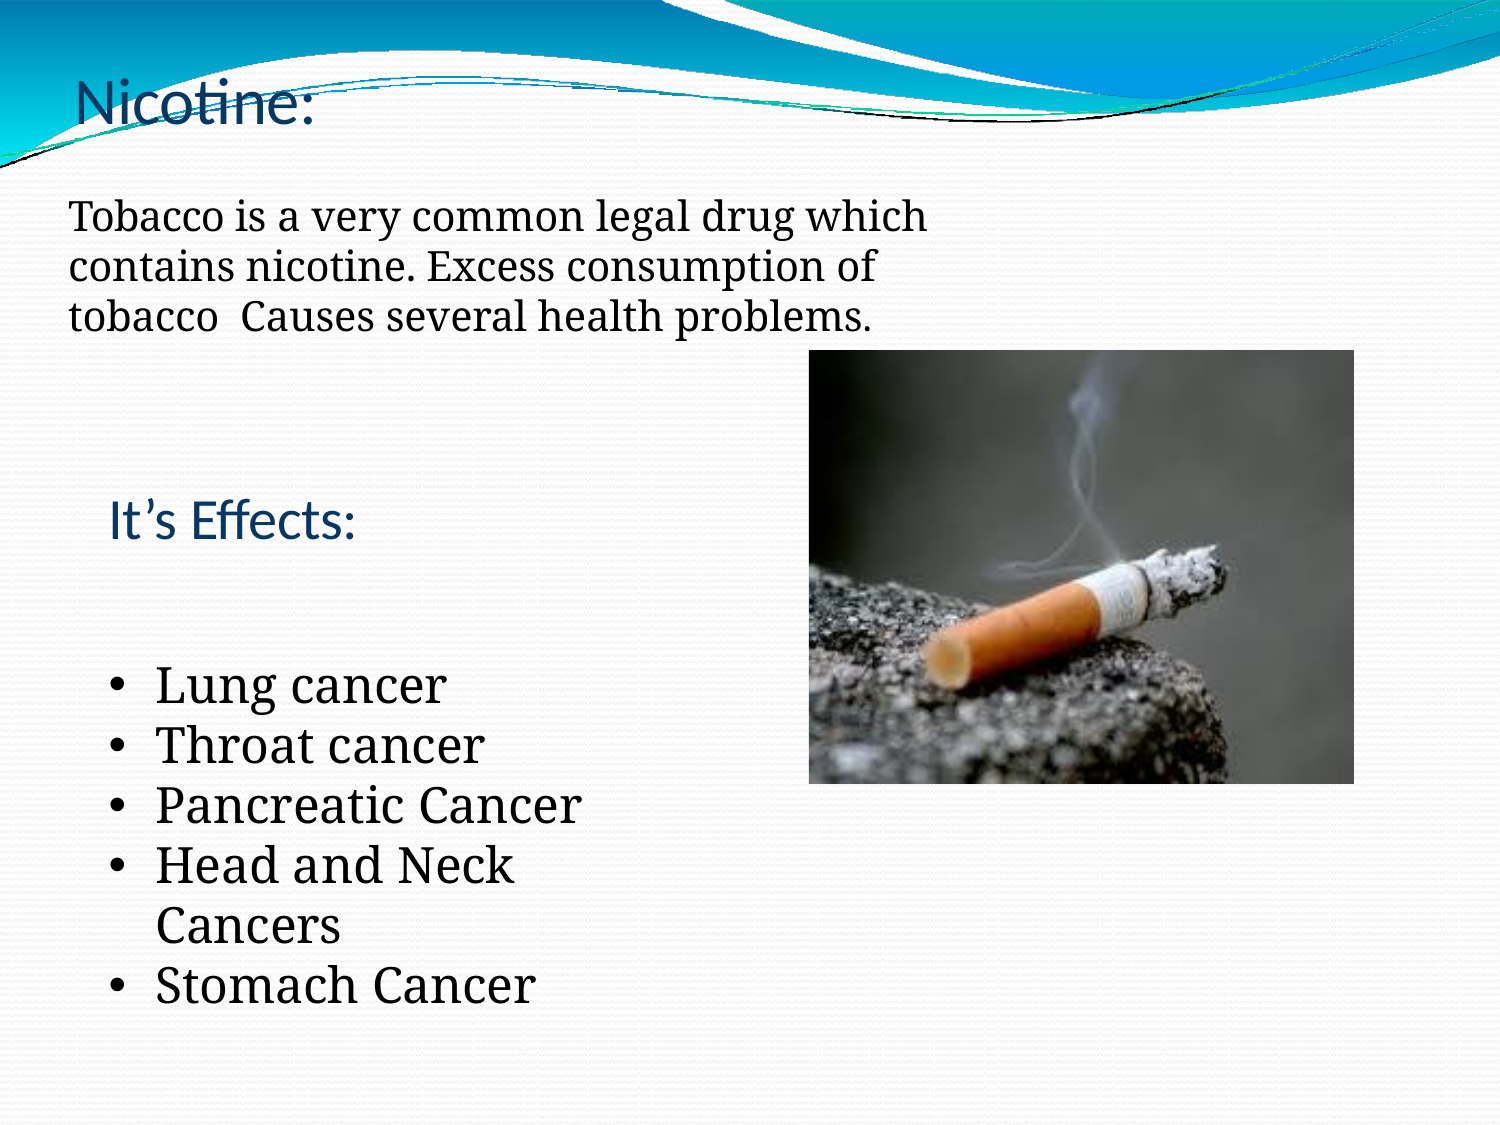

# Nicotine:
Tobacco is a very common legal drug which  contains nicotine. Excess consumption of tobacco  Causes several health problems.

It’s Effects:

Lung cancer
Throat cancer
Pancreatic Cancer
Head and Neck Cancers
Stomach Cancer